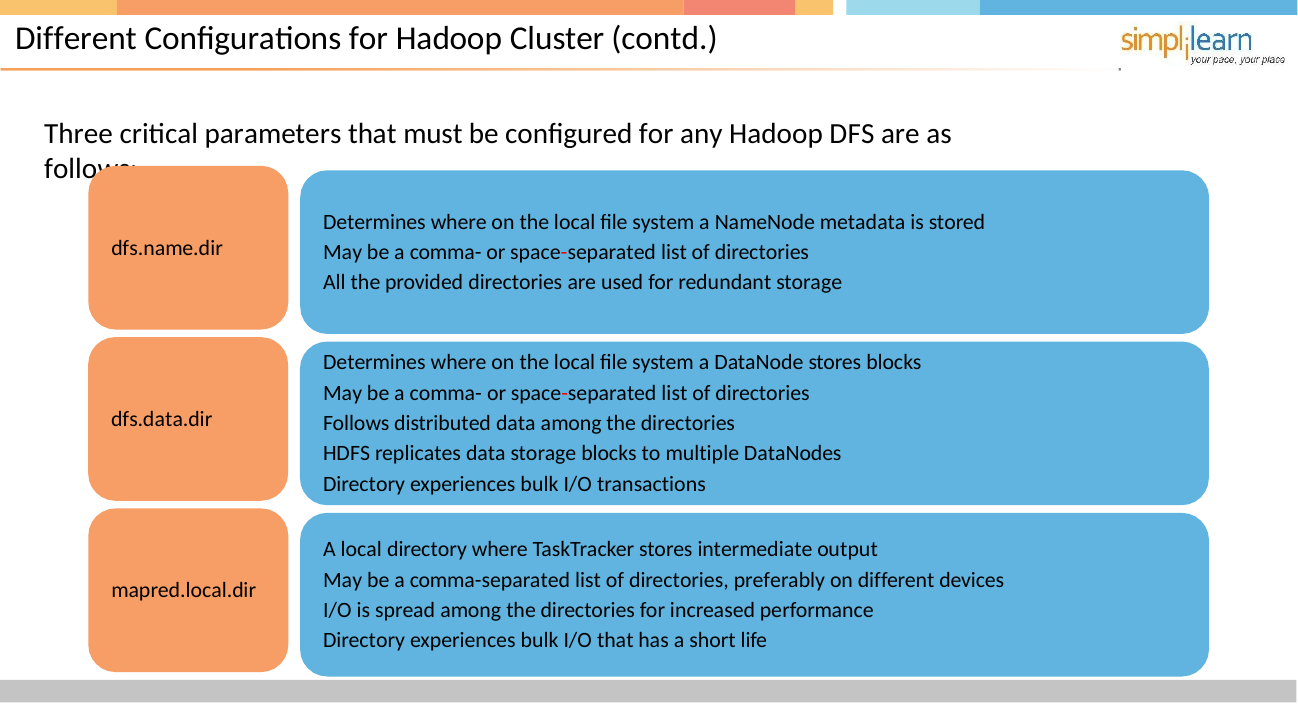

# Different Configurations for Hadoop Cluster (contd.)

Three critical parameters that must be configured for any Hadoop DFS are as follows:

Determines where on the local file system a NameNode metadata is stored May be a comma- or space-separated list of directories
All the provided directories are used for redundant storage
dfs.name.dir

Determines where on the local file system a DataNode stores blocks
May be a comma- or space-separated list of directories Follows distributed data among the directories
HDFS replicates data storage blocks to multiple DataNodes Directory experiences bulk I/O transactions
dfs.data.dir

A local directory where TaskTracker stores intermediate output
May be a comma-separated list of directories, preferably on different devices I/O is spread among the directories for increased performance
Directory experiences bulk I/O that has a short life
mapred.local.dir